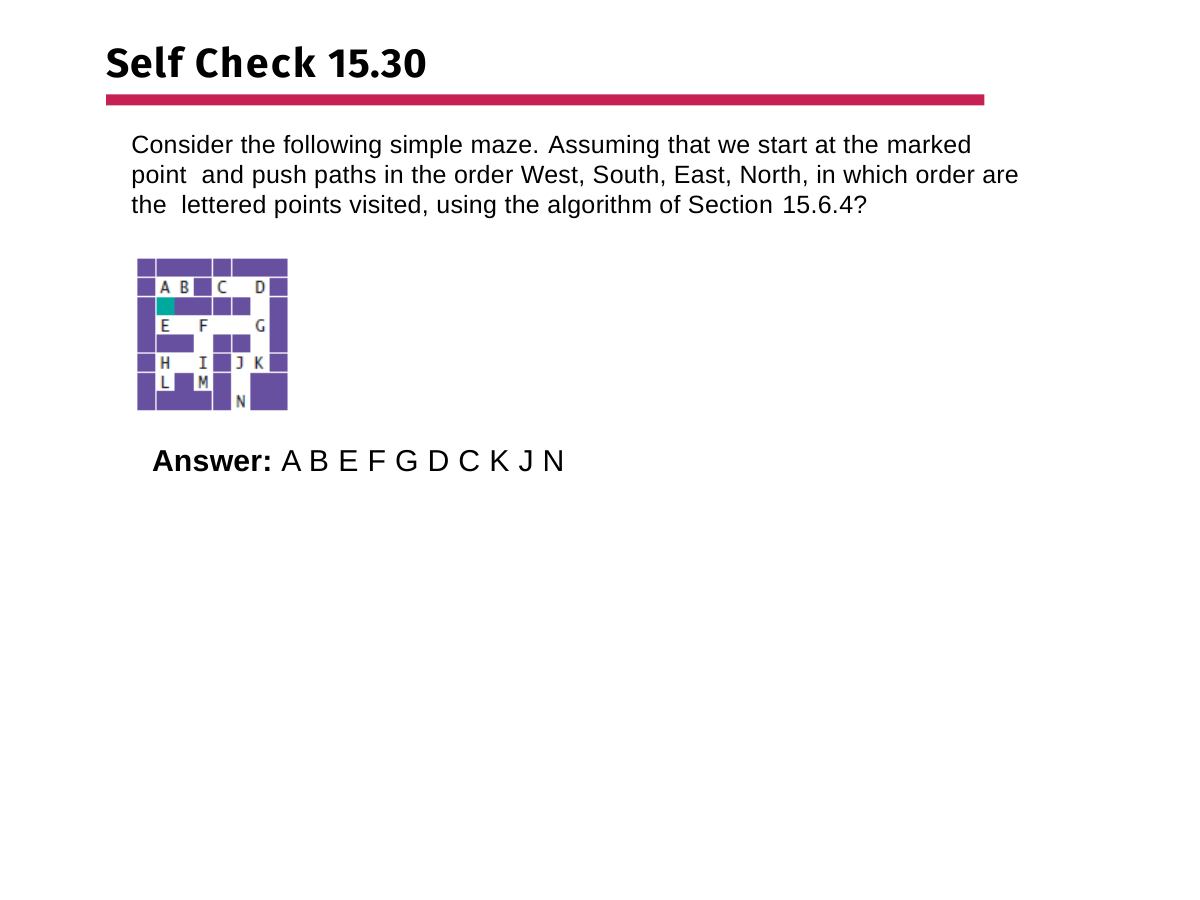

# Self Check 15.30

Consider the following simple maze. Assuming that we start at the marked point  and push paths in the order West, South, East, North, in which order are the  lettered points visited, using the algorithm of Section 15.6.4?

Answer: A B E F G D C K J N